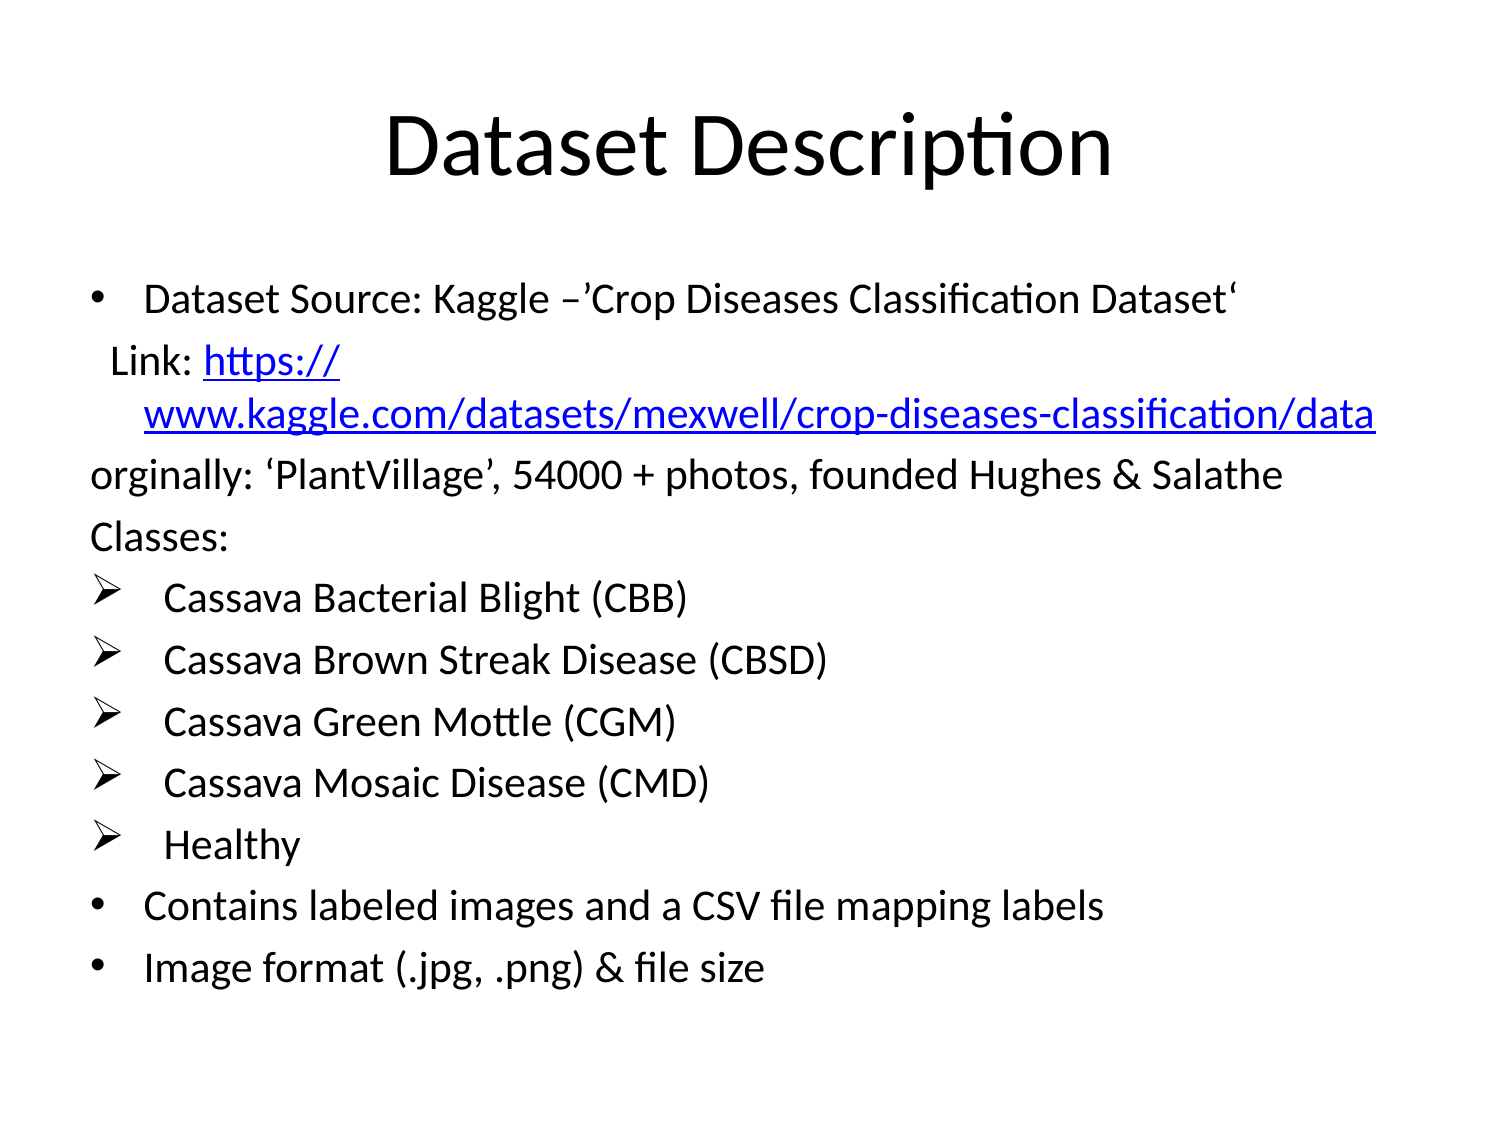

# Dataset Description
Dataset Source: Kaggle –’Crop Diseases Classification Dataset‘
  Link: https://www.kaggle.com/datasets/mexwell/crop-diseases-classification/data
orginally: ‘PlantVillage’, 54000 + photos, founded Hughes & Salathe
Classes:
  Cassava Bacterial Blight (CBB)
  Cassava Brown Streak Disease (CBSD)
  Cassava Green Mottle (CGM)
  Cassava Mosaic Disease (CMD)
  Healthy
Contains labeled images and a CSV file mapping labels
Image format (.jpg, .png) & file size